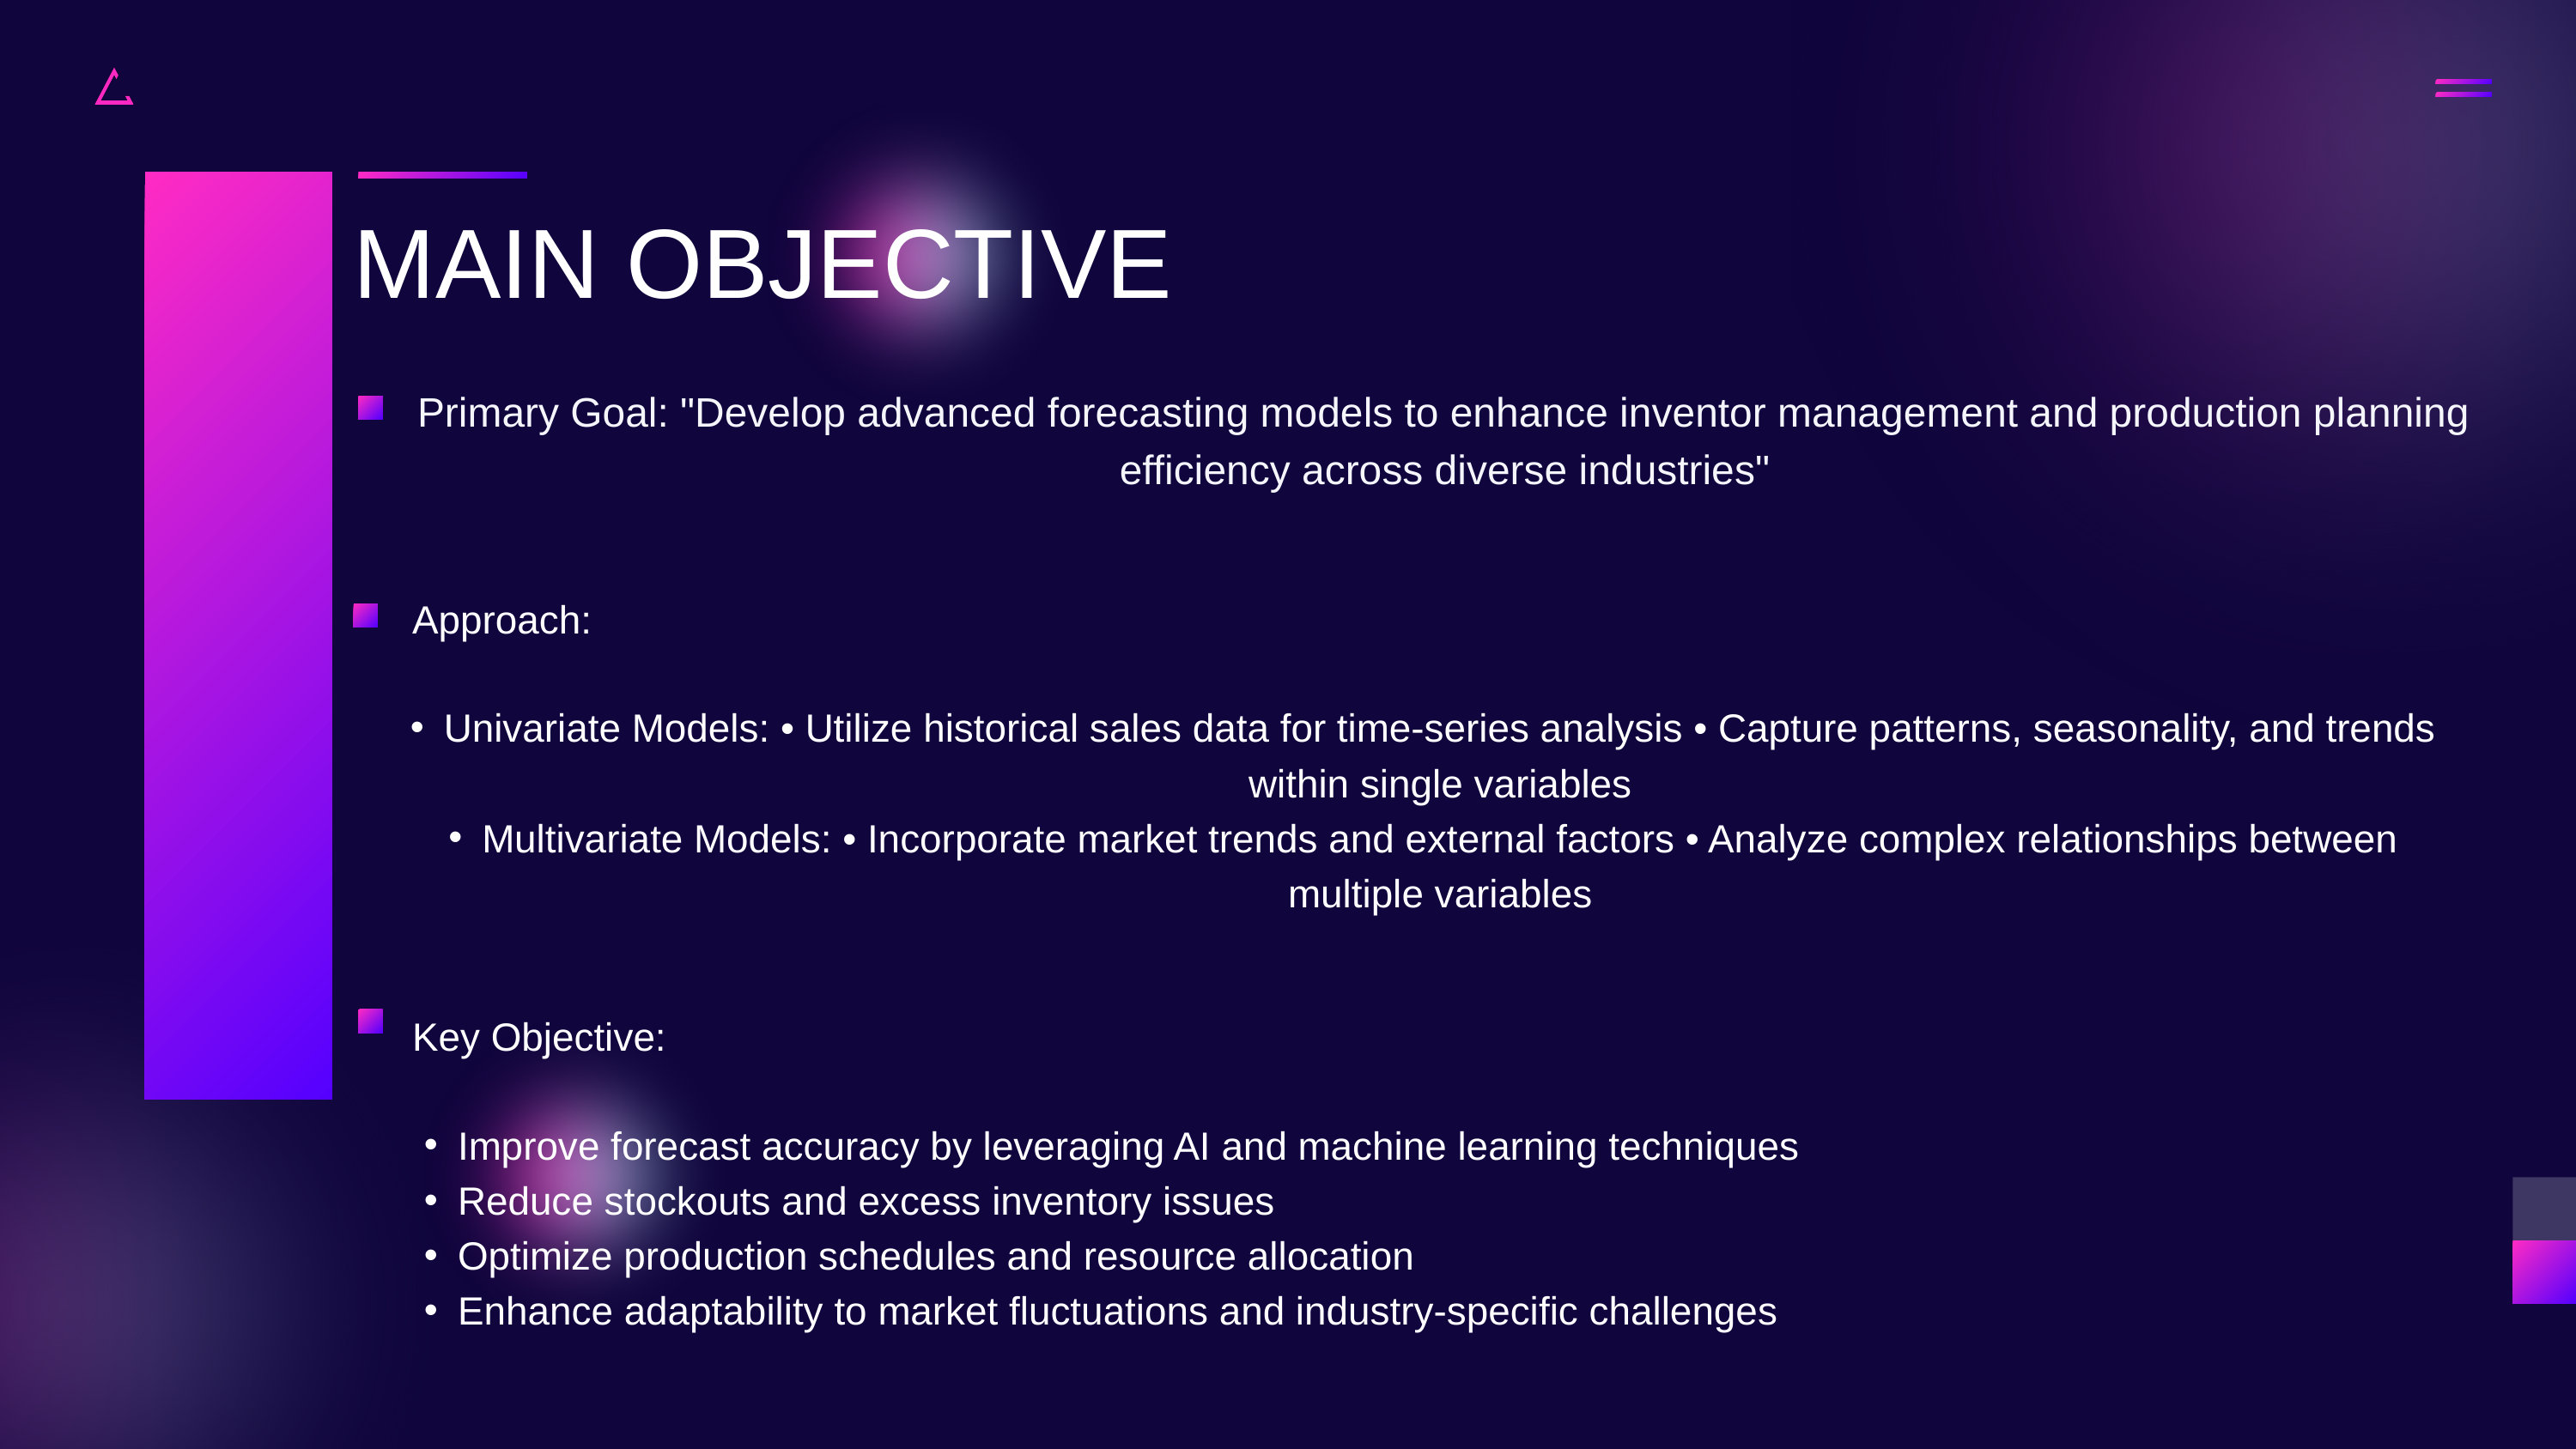

MAIN OBJECTIVE
Primary Goal: "Develop advanced forecasting models to enhance inventor management and production planning efficiency across diverse industries"

Approach:

Univariate Models: • Utilize historical sales data for time-series analysis • Capture patterns, seasonality, and trends within single variables
Multivariate Models: • Incorporate market trends and external factors • Analyze complex relationships between multiple variables

Key Objective:

Improve forecast accuracy by leveraging AI and machine learning techniques
Reduce stockouts and excess inventory issues
Optimize production schedules and resource allocation
Enhance adaptability to market fluctuations and industry-specific challenges